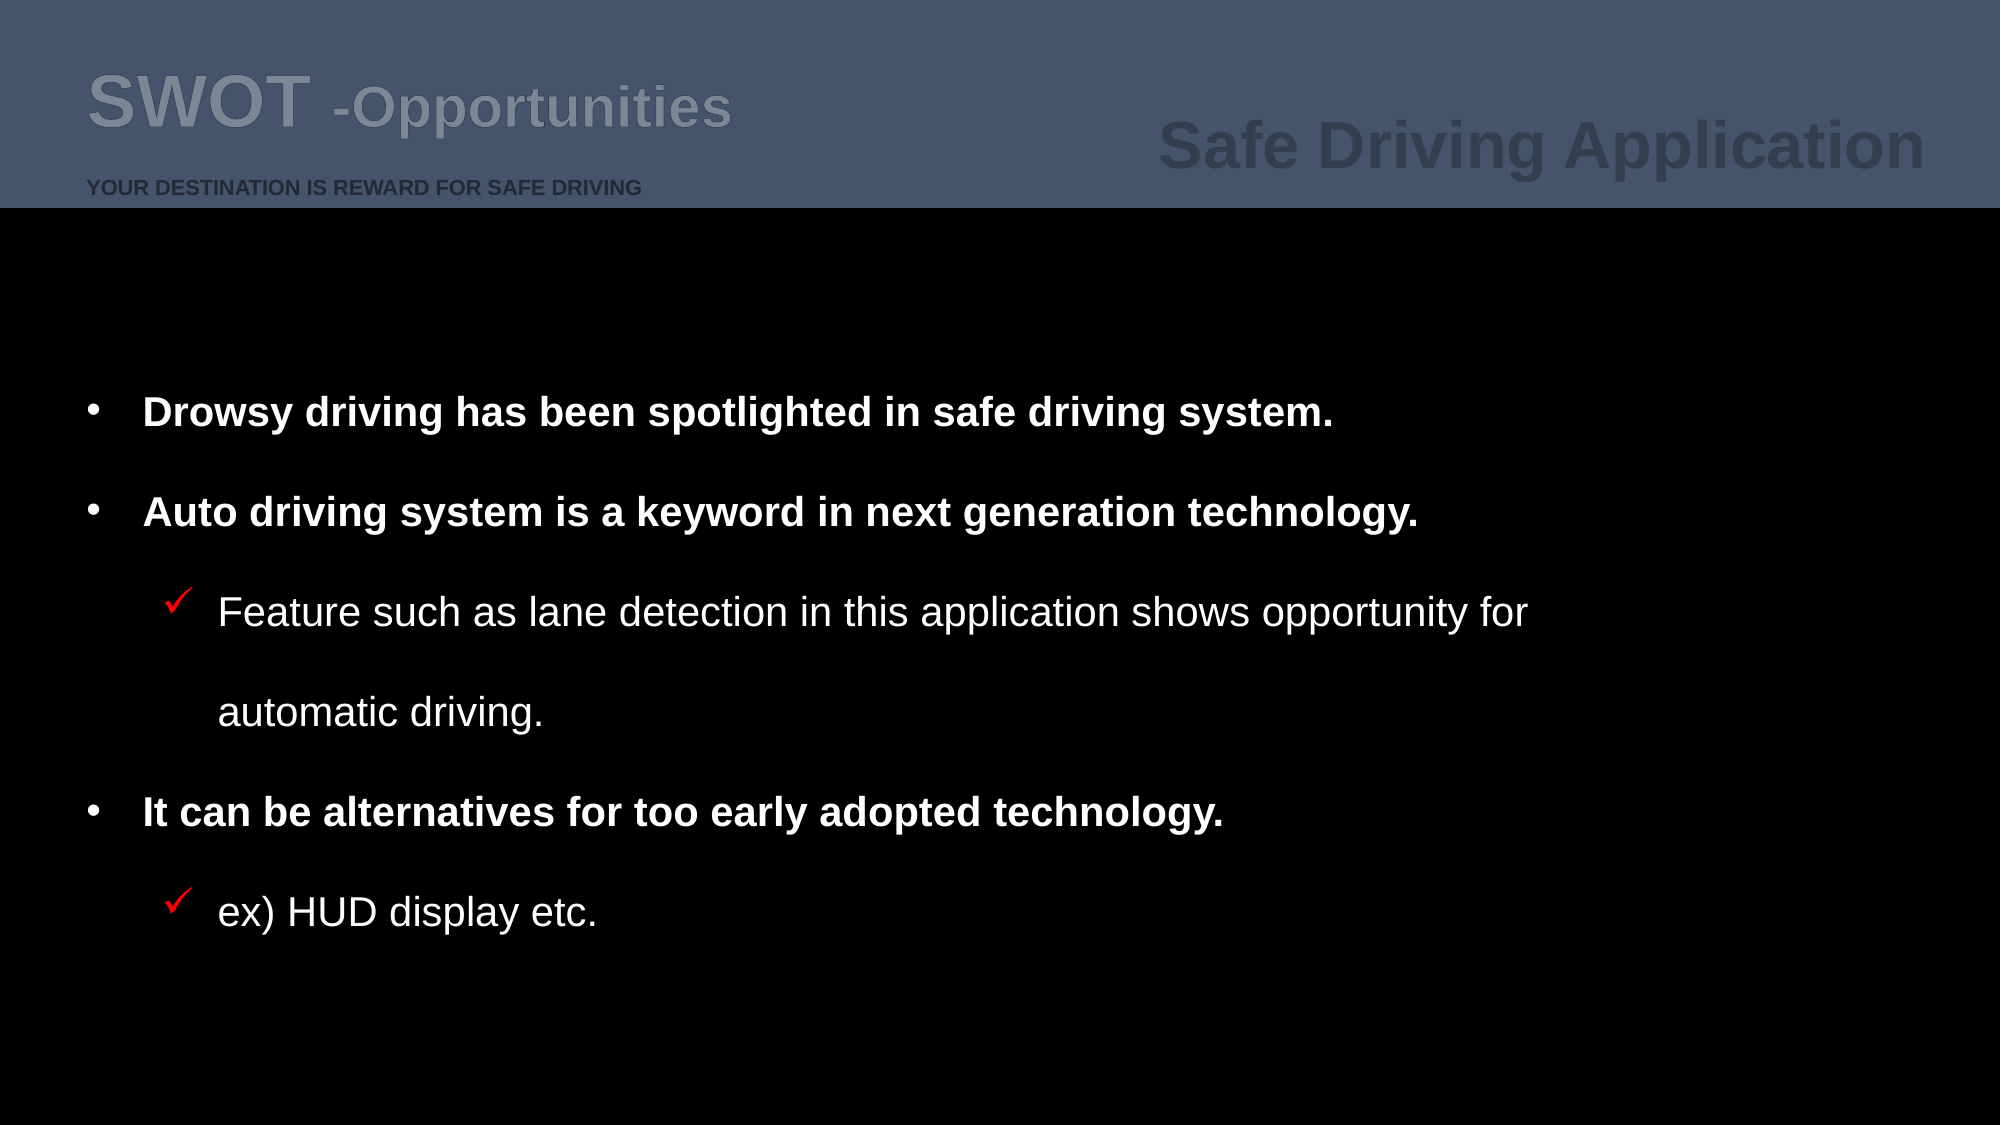

# SWOT -Opportunities
Safe Driving Application
YOUR DESTINATION IS REWARD FOR SAFE DRIVING
Drowsy driving has been spotlighted in safe driving system.
Auto driving system is a keyword in next generation technology.
Feature such as lane detection in this application shows opportunity for automatic driving.
It can be alternatives for too early adopted technology.
ex) HUD display etc.